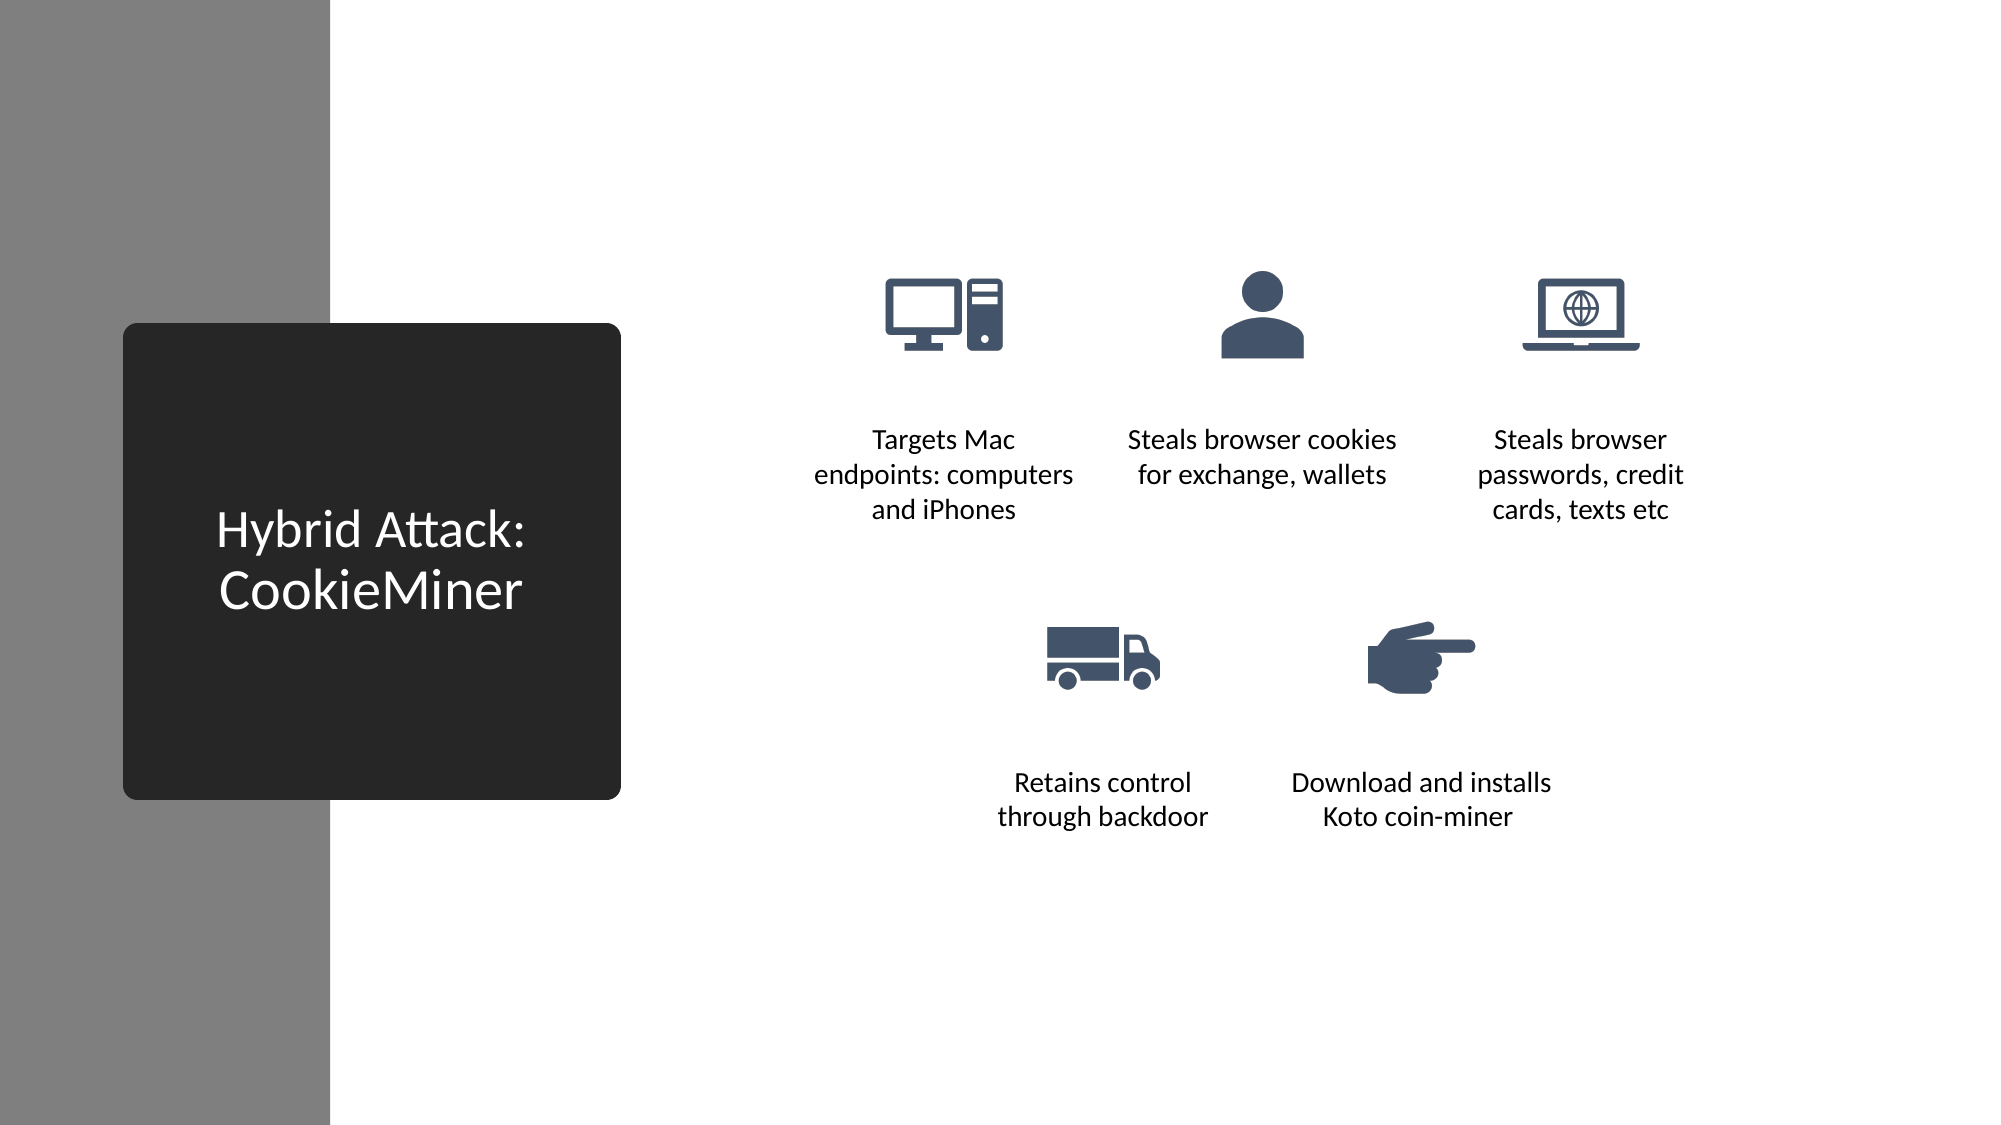

Targets Mac endpoints: computers and iPhones
Steals browser cookies for exchange, wallets
Steals browser passwords, credit cards, texts etc
Retains control through backdoor
Download and installs Koto coin-miner
# Hybrid Attack: CookieMiner